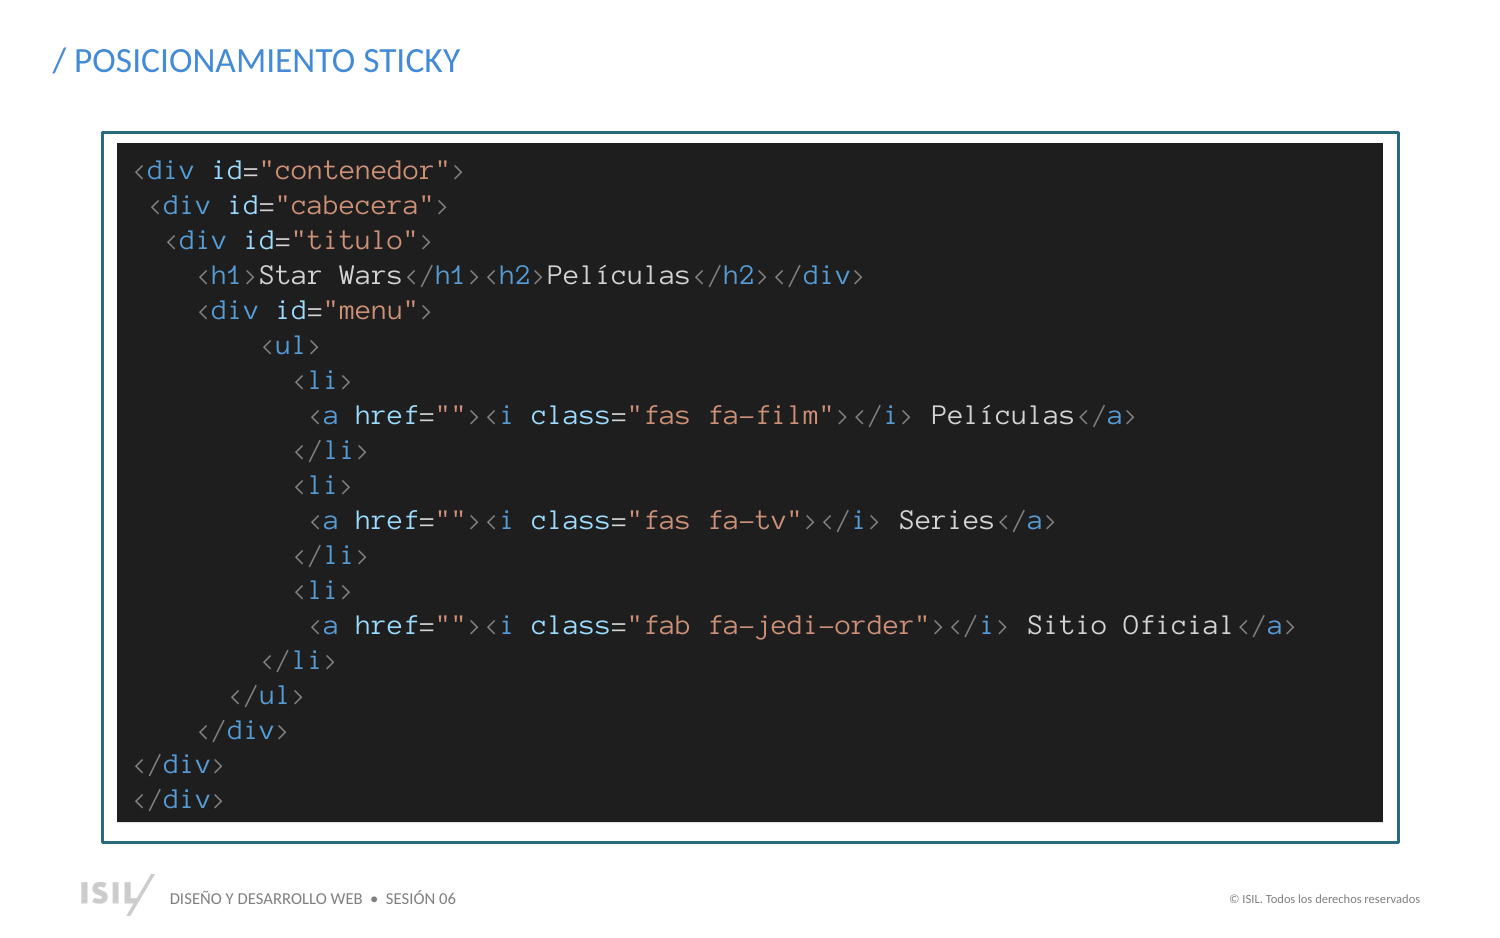

/ POSICIONAMIENTO STICKY
≈¬¬¬ççç
<div id="contenedor">
 <div id="cabecera">
  <div id="titulo">
    <h1>Star Wars</h1><h2>Películas</h2></div>
    <div id="menu">
        <ul>
          <li>
           <a href=""><i class="fas fa-film"></i> Películas</a>
          </li>
          <li>
           <a href=""><i class="fas fa-tv"></i> Series</a>
          </li>
          <li>
           <a href=""><i class="fab fa-jedi-order"></i> Sitio Oficial</a>
        </li>
      </ul>
    </div>
</div>
</div>